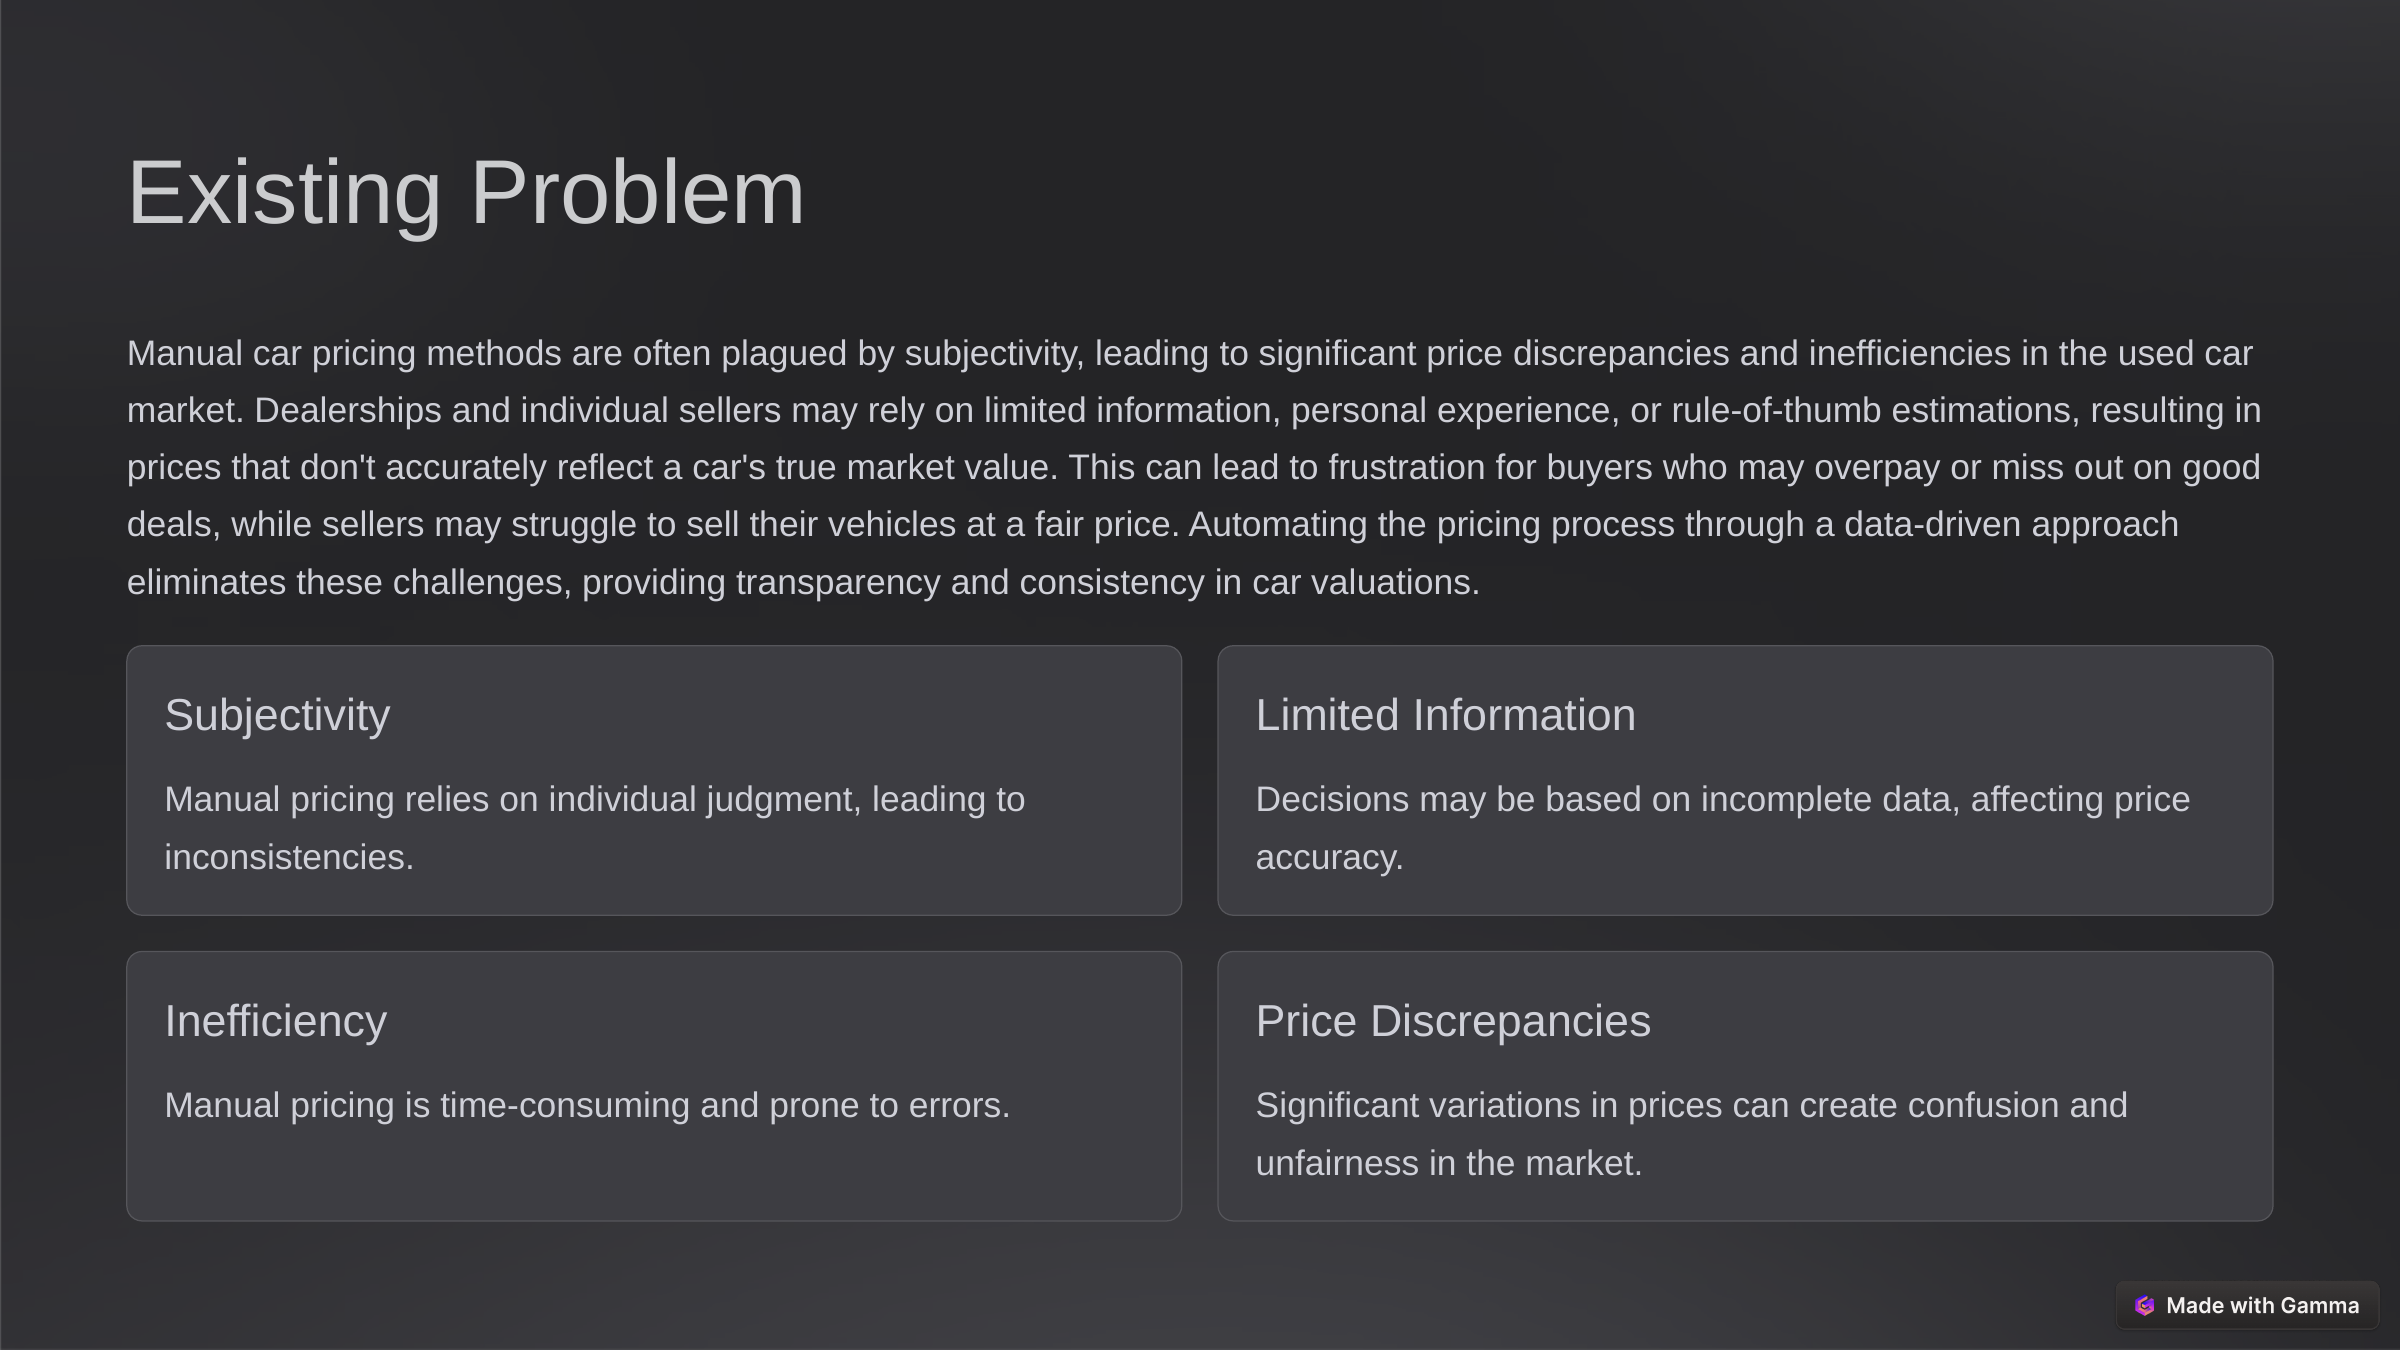

Existing Problem
Manual car pricing methods are often plagued by subjectivity, leading to significant price discrepancies and inefficiencies in the used car market. Dealerships and individual sellers may rely on limited information, personal experience, or rule-of-thumb estimations, resulting in prices that don't accurately reflect a car's true market value. This can lead to frustration for buyers who may overpay or miss out on good deals, while sellers may struggle to sell their vehicles at a fair price. Automating the pricing process through a data-driven approach eliminates these challenges, providing transparency and consistency in car valuations.

Subjectivity
Limited Information
Manual pricing relies on individual judgment, leading to inconsistencies.
Decisions may be based on incomplete data, affecting price accuracy.

Inefficiency
Price Discrepancies
Manual pricing is time-consuming and prone to errors.
Significant variations in prices can create confusion and unfairness in the market.